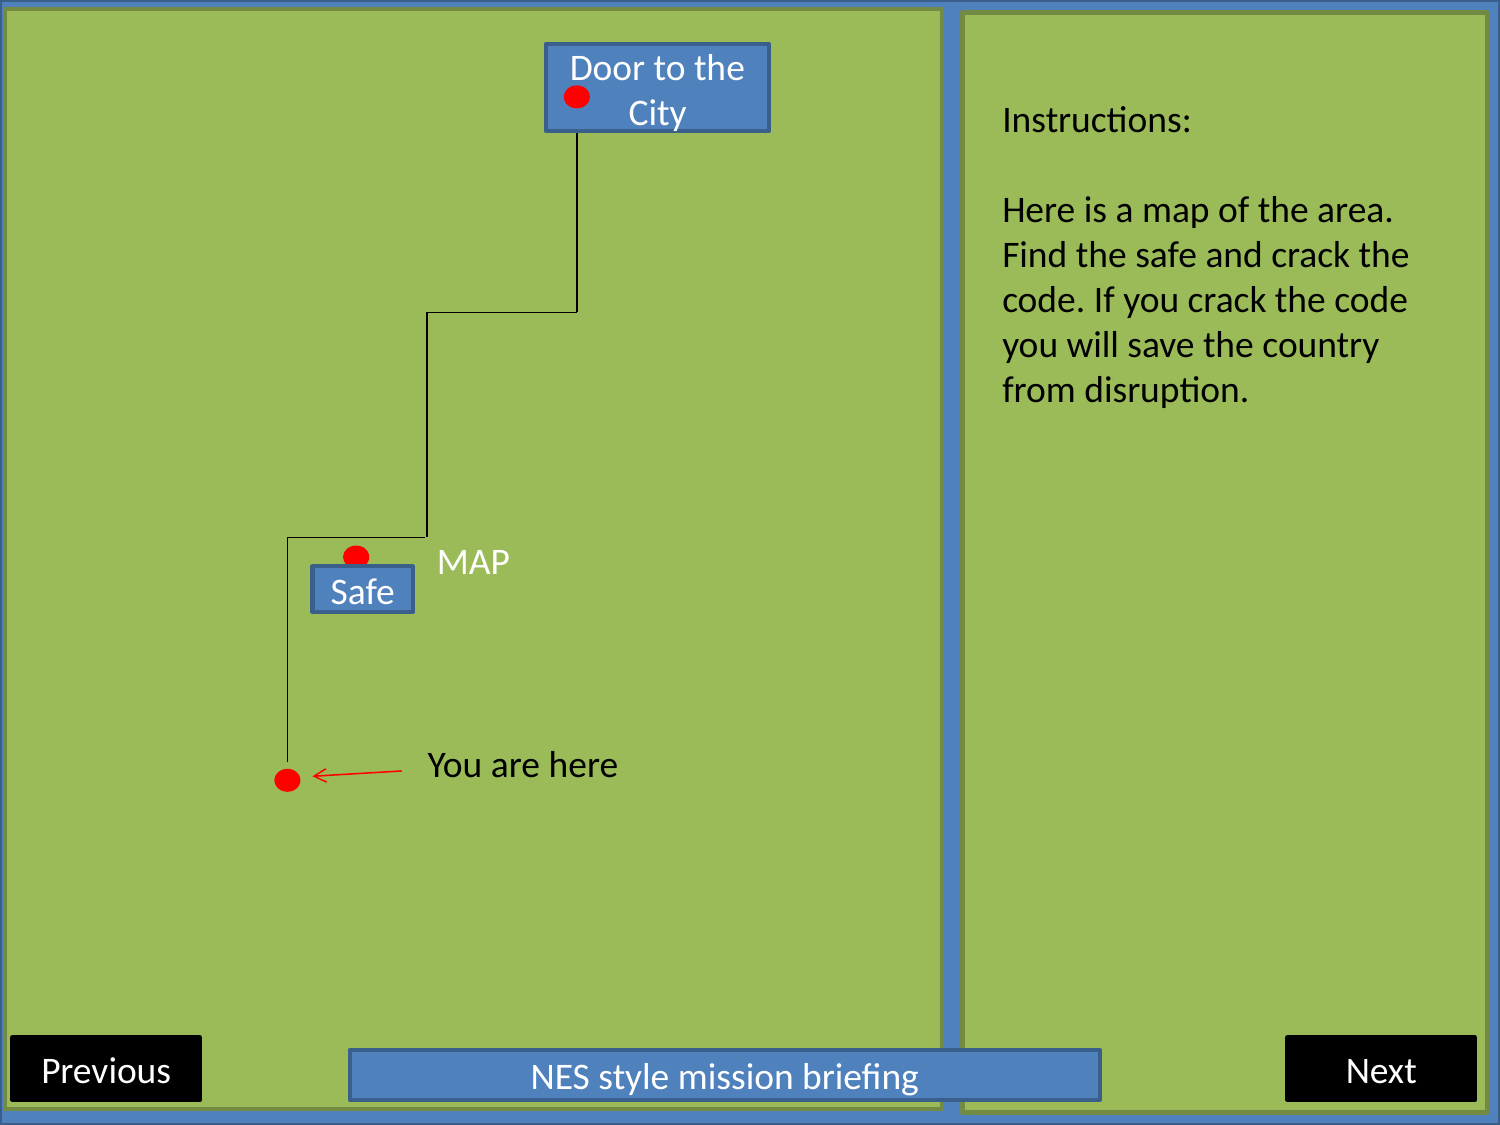

MAP

Door to the City
#
Map

Instructions:

Here is a map of the area. Find the safe and crack the code. If you crack the code you will save the country from disruption.

Computer Room

Safe
You are here

Previous
Next
NES style mission briefing